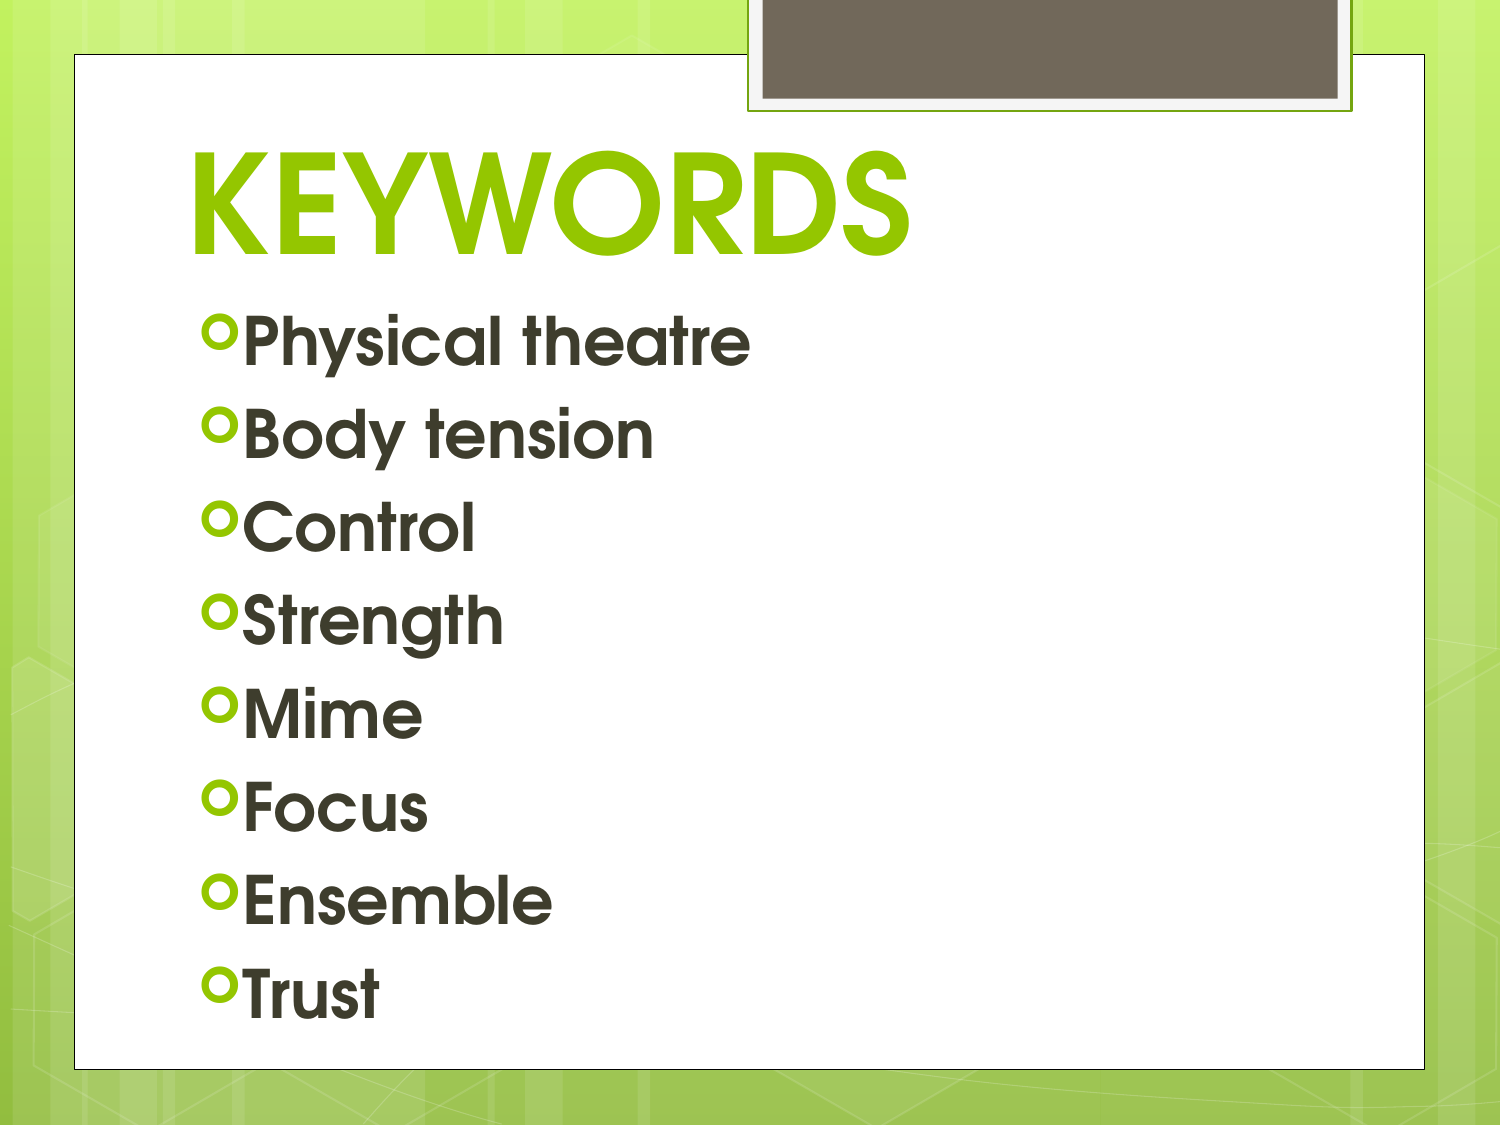

# KEYWORDS
Physical theatre
Body tension
Control
Strength
Mime
Focus
Ensemble
Trust